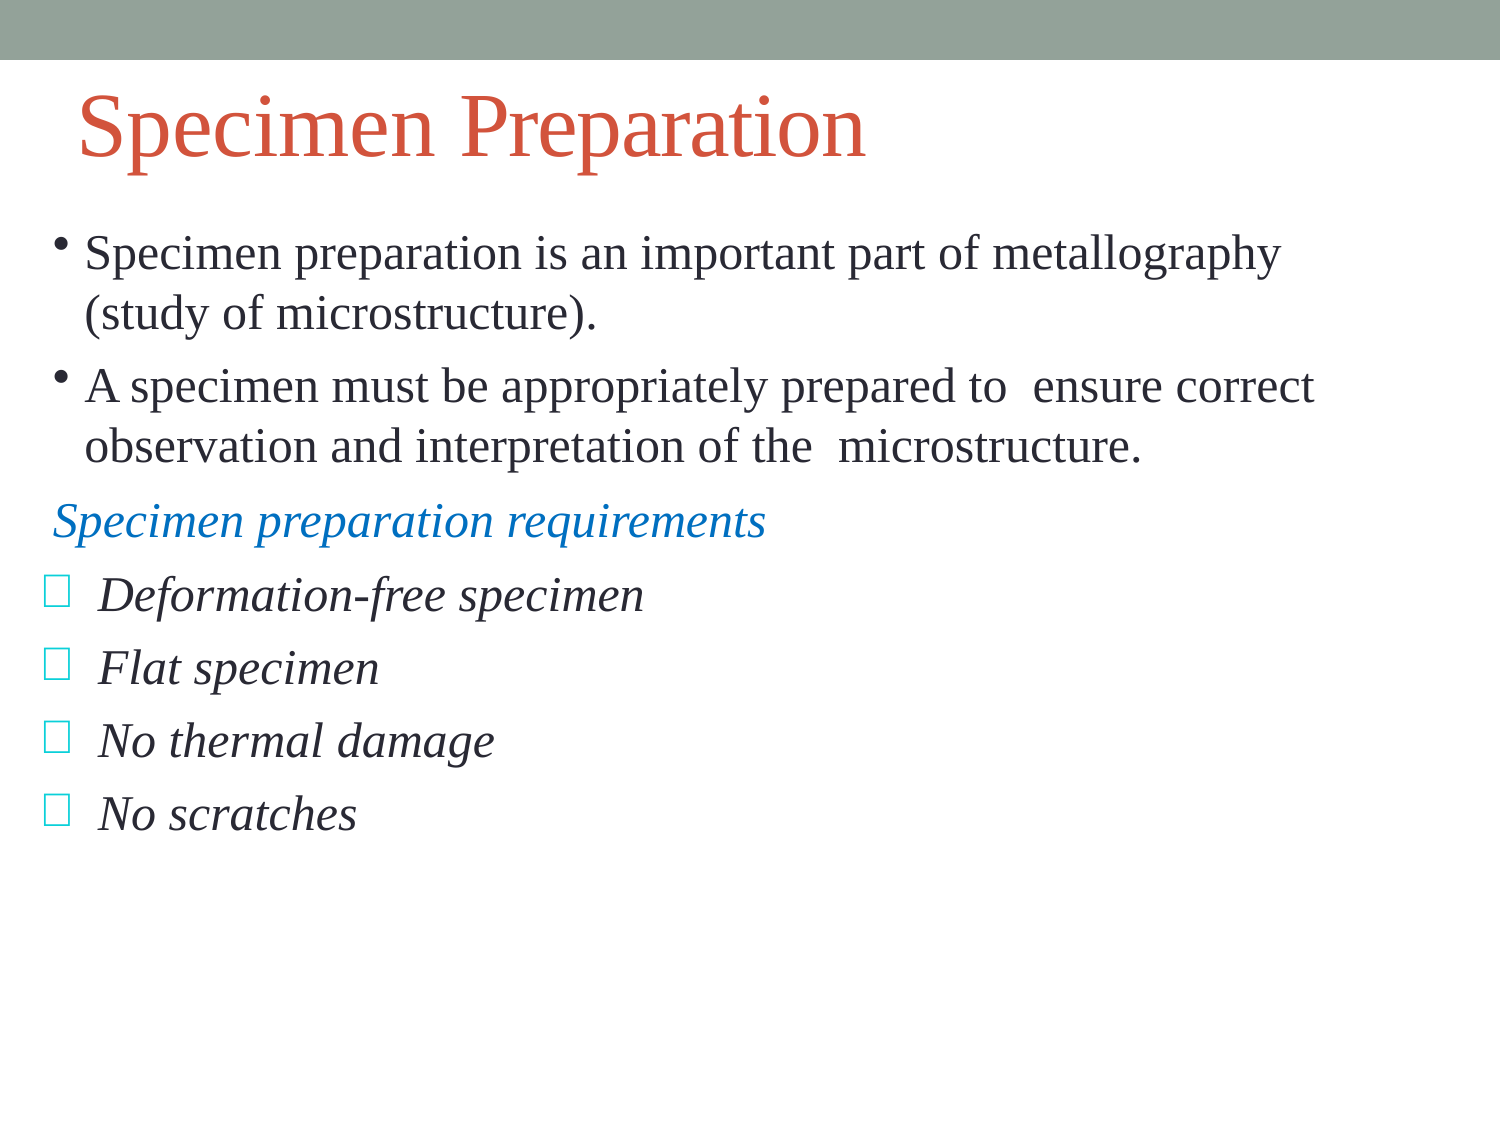

# Specimen Preparation
Specimen preparation is an important part of metallography (study of microstructure).
A specimen must be appropriately prepared to  ensure correct observation and interpretation of the  microstructure.
Specimen preparation requirements
Deformation-free specimen
Flat specimen
No thermal damage
No scratches